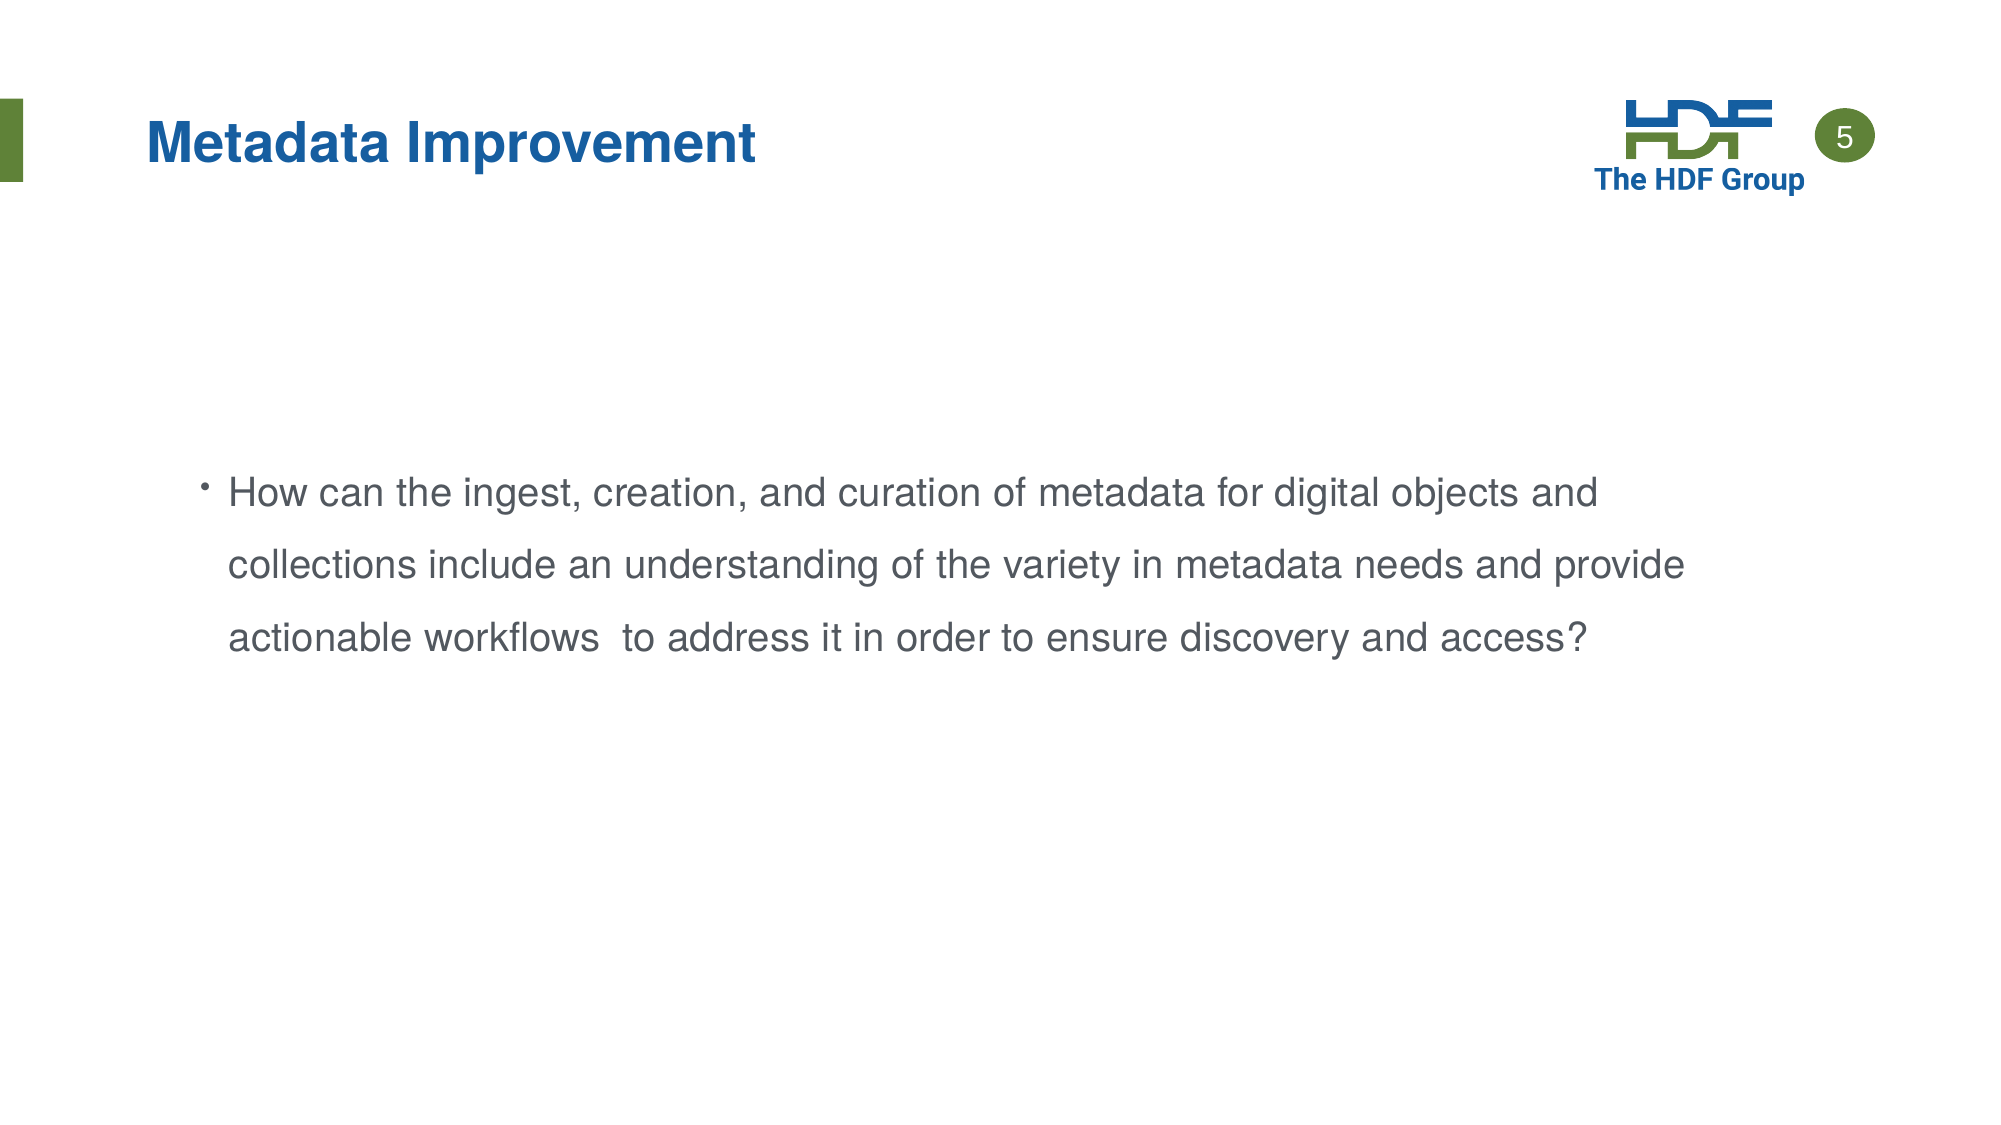

# Metadata Improvement
How can the ingest, creation, and curation of metadata for digital objects and collections include an understanding of the variety in metadata needs and provide actionable workflows  to address it in order to ensure discovery and access?